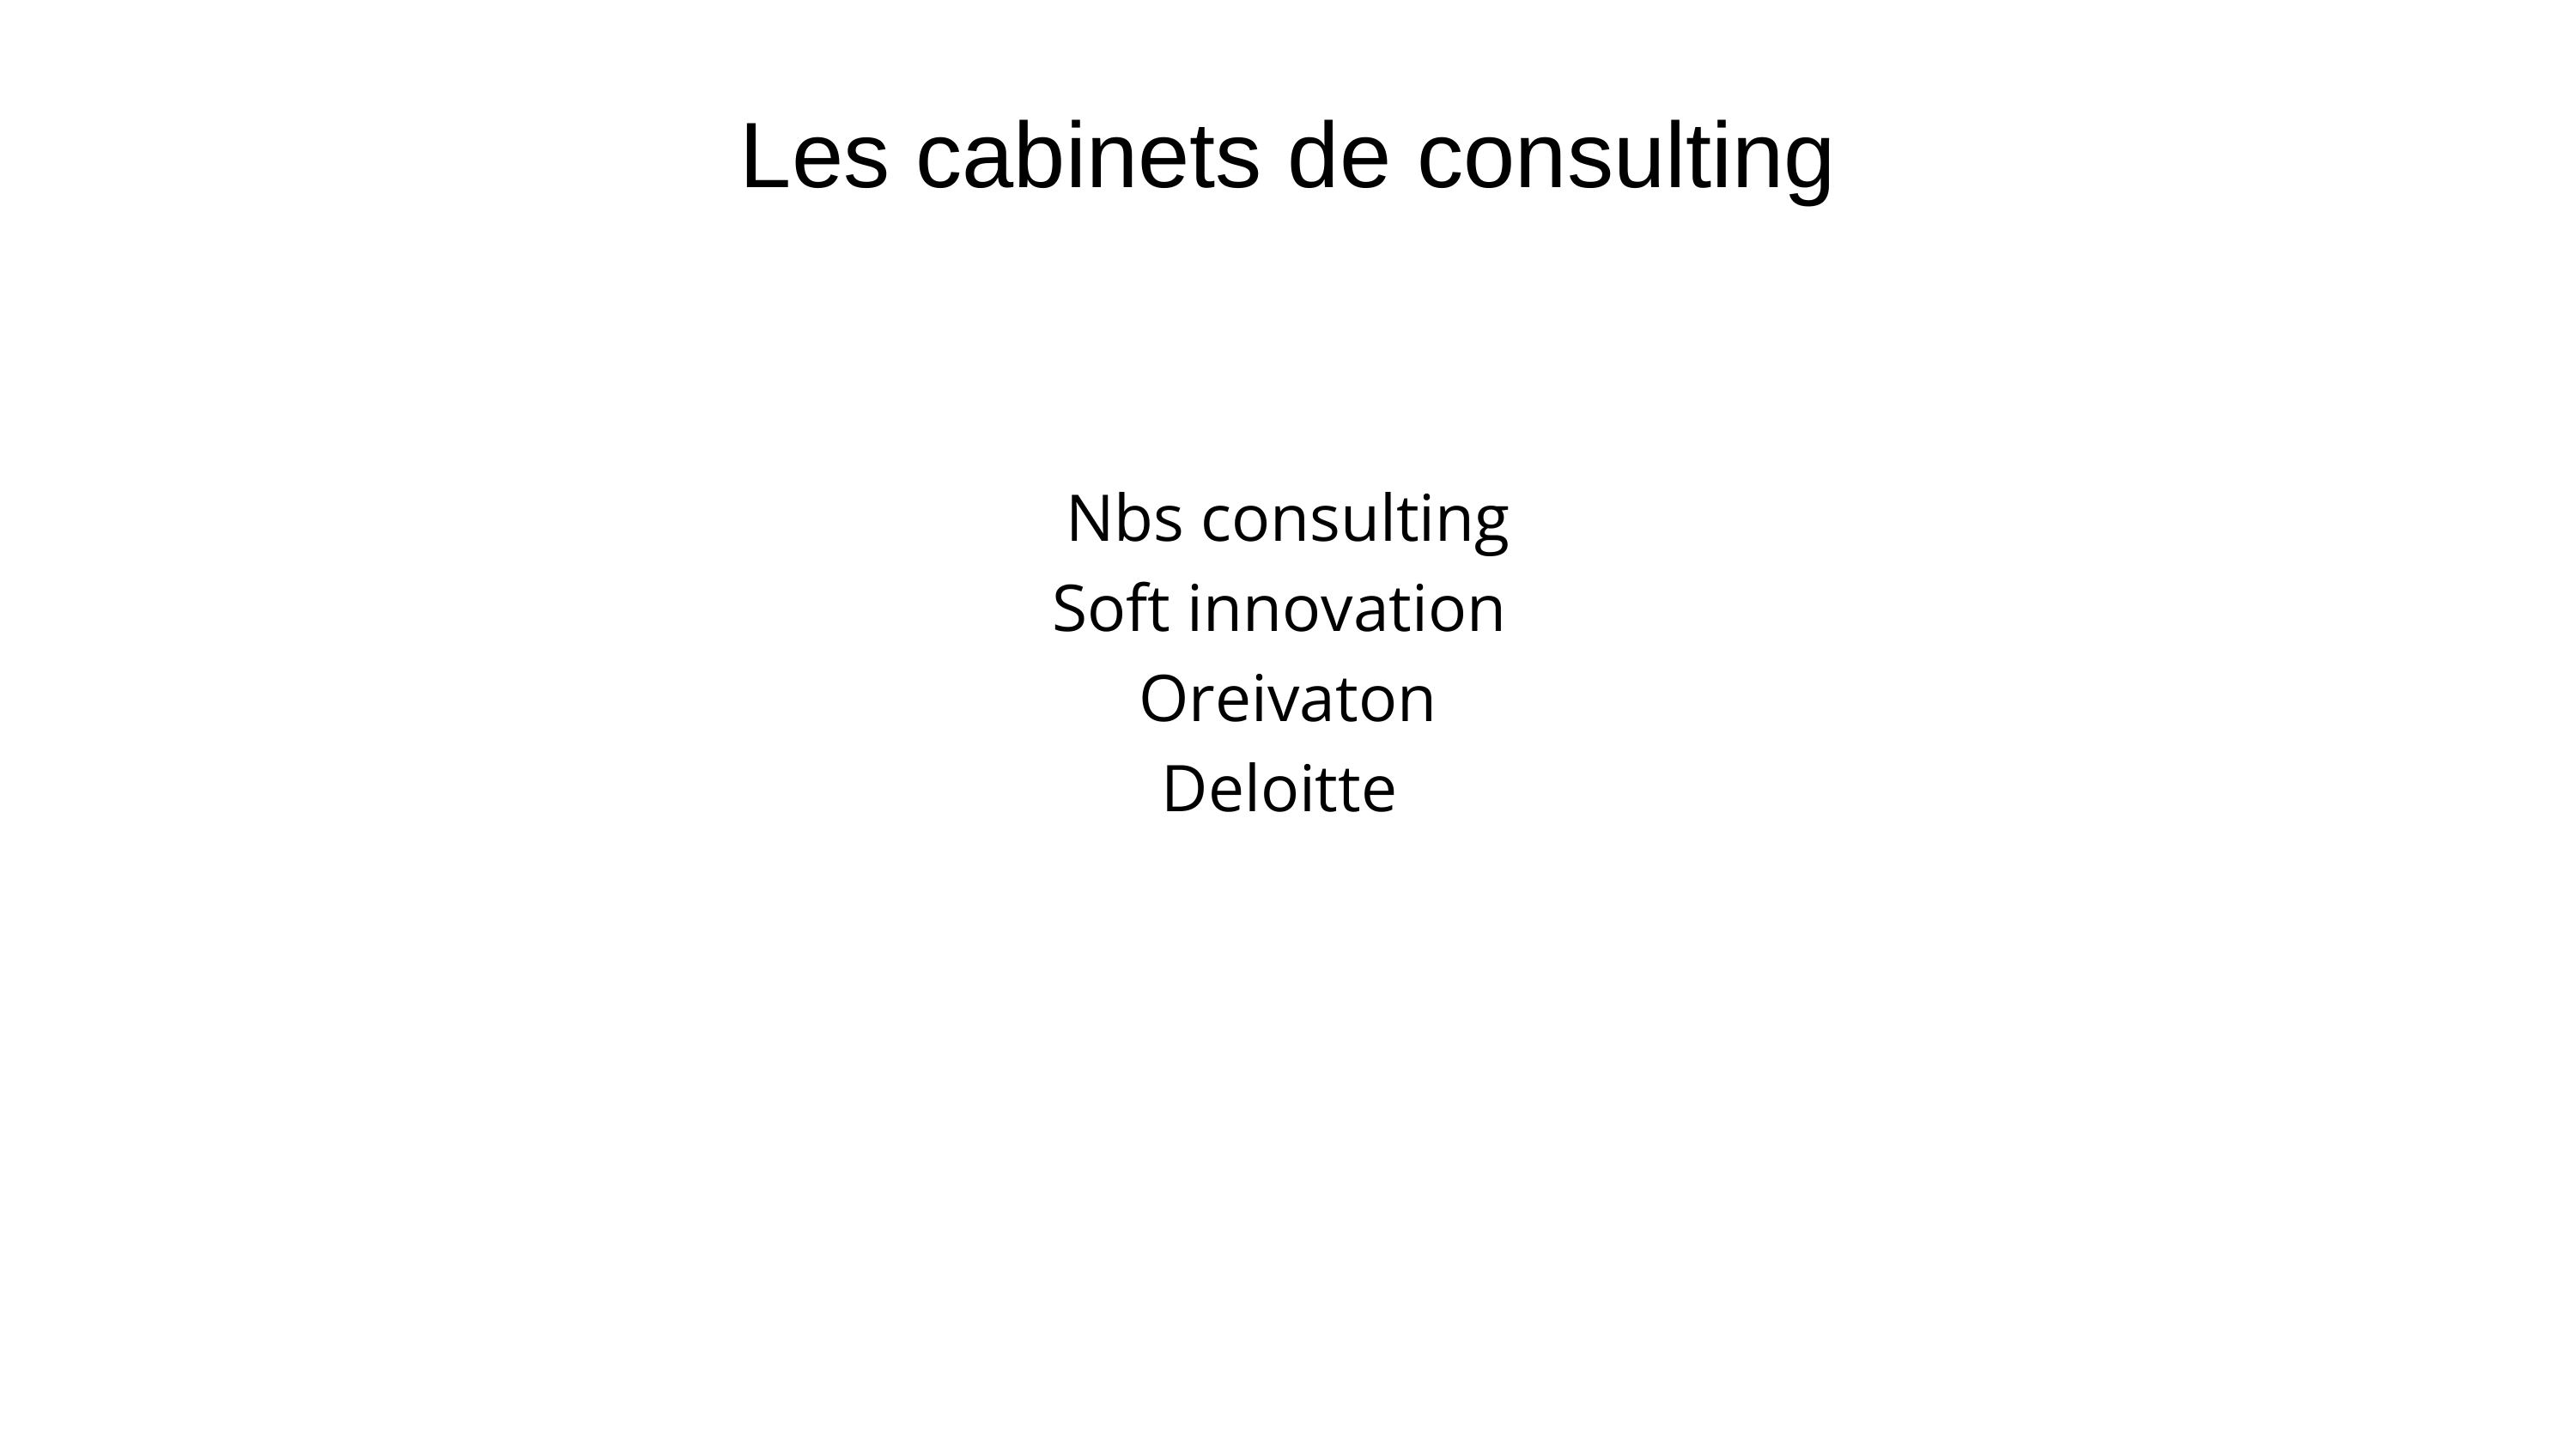

Les cabinets de consulting
Nbs consulting
Soft innovation
Oreivaton
Deloitte